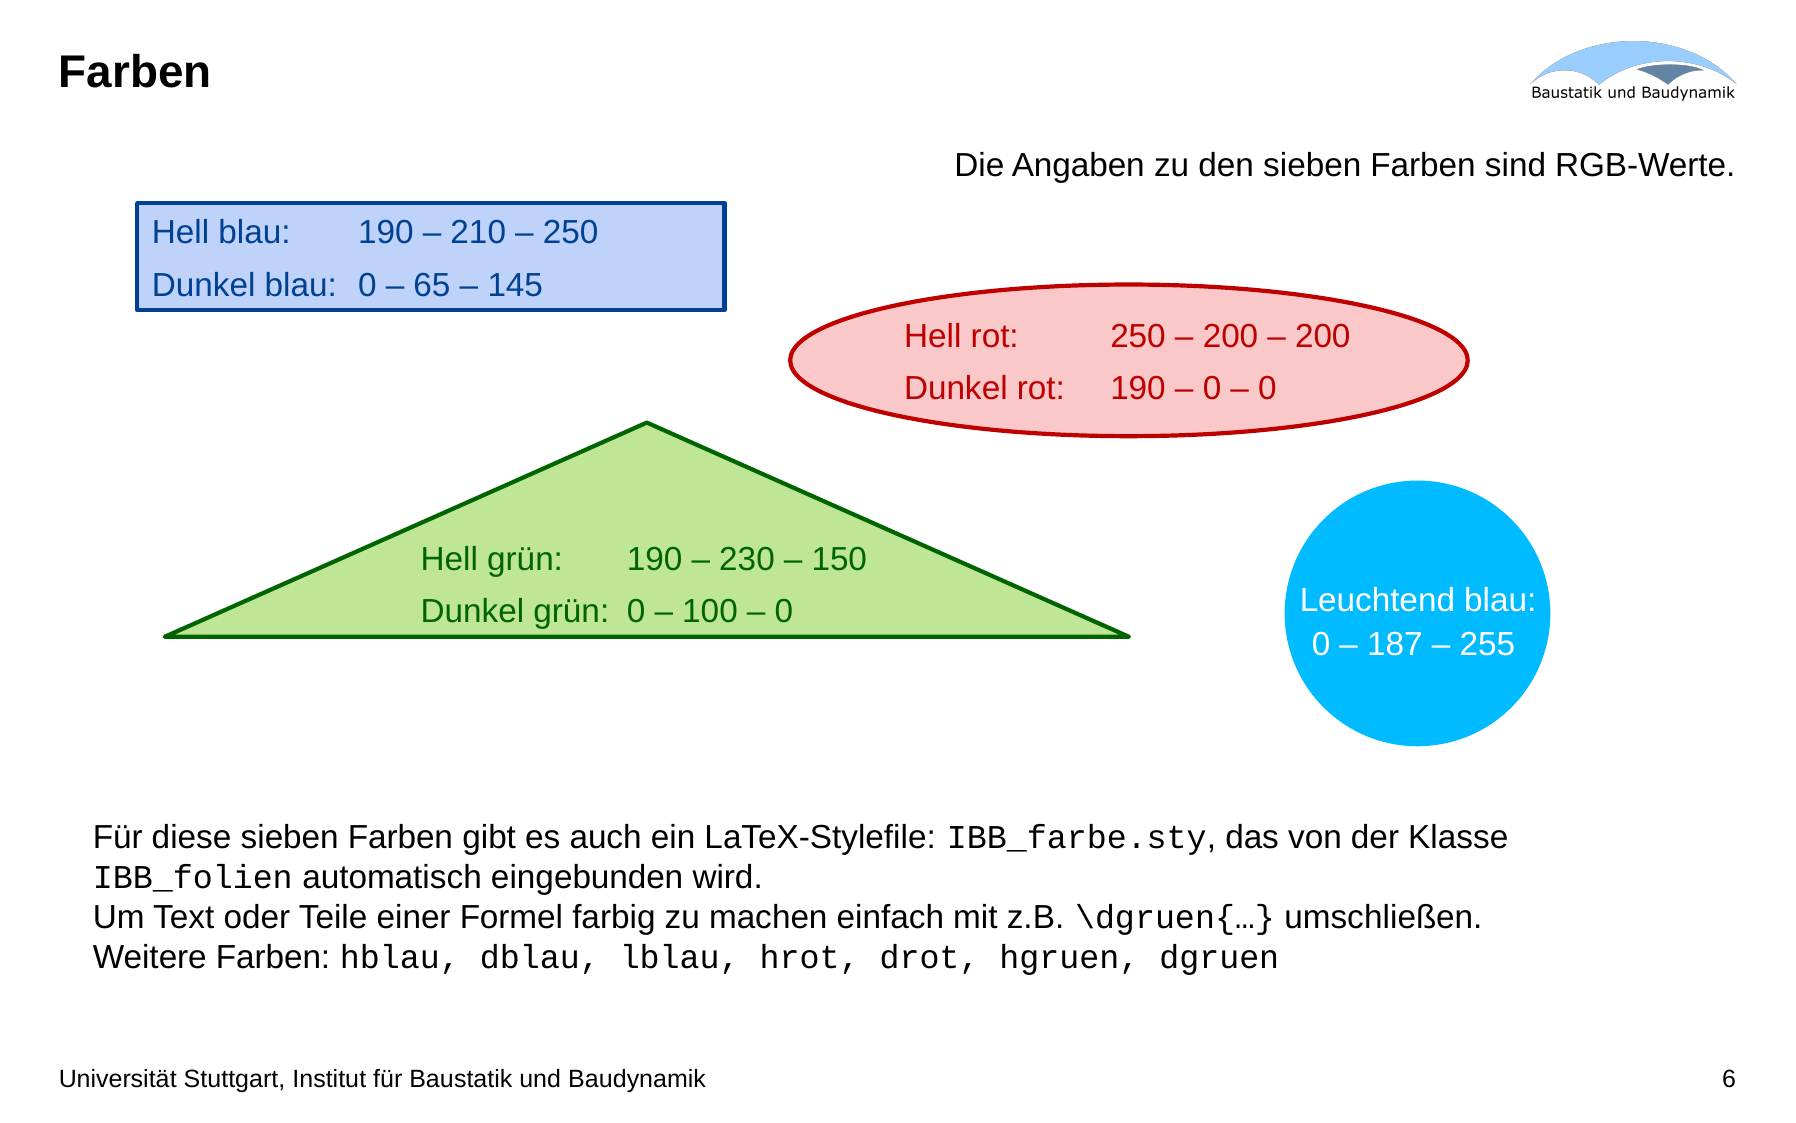

# Farben
Die Angaben zu den sieben Farben sind RGB-Werte.
Hell blau:	190 – 210 – 250
Dunkel blau:	0 – 65 – 145
Hell rot:	250 – 200 – 200
Dunkel rot:	190 – 0 – 0
Hell grün: 	190 – 230 – 150
Dunkel grün:	0 – 100 – 0

Leuchtend blau:
0 – 187 – 255
Für diese sieben Farben gibt es auch ein LaTeX-Stylefile: IBB_farbe.sty, das von der Klasse IBB_folien automatisch eingebunden wird.
Um Text oder Teile einer Formel farbig zu machen einfach mit z.B. \dgruen{…} umschließen. Weitere Farben: hblau, dblau, lblau, hrot, drot, hgruen, dgruen